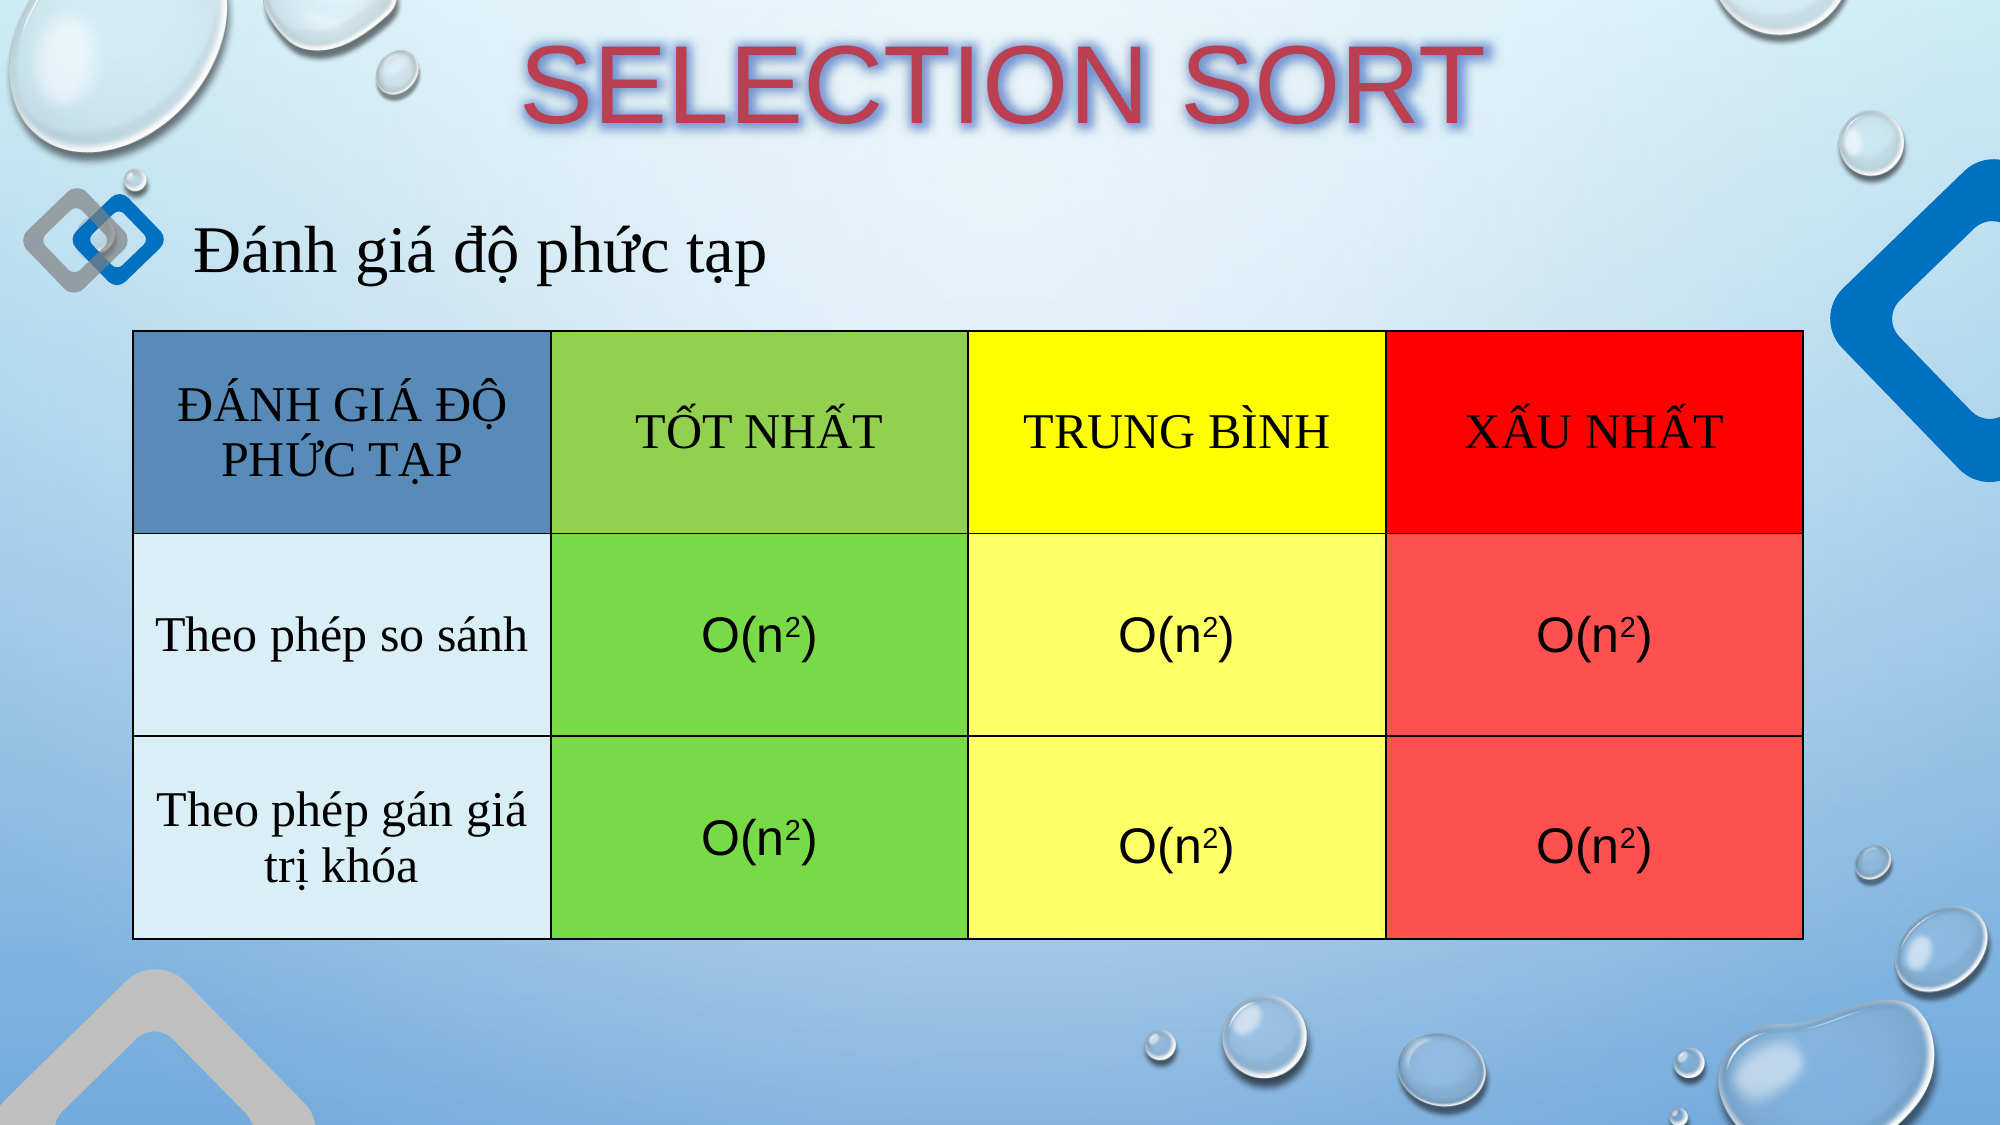

SELECTION SORT

Đánh giá độ phức tạp

| ĐÁNH GIÁ ĐỘ PHỨC TẠP | TỐT NHẤT | TRUNG BÌNH | XẤU NHẤT |
| --- | --- | --- | --- |
| Theo phép so sánh | O(n2) | O(n2) | O(n2) |
| Theo phép gán giá trị khóa | O(n2) | O(n2) | O(n2) |